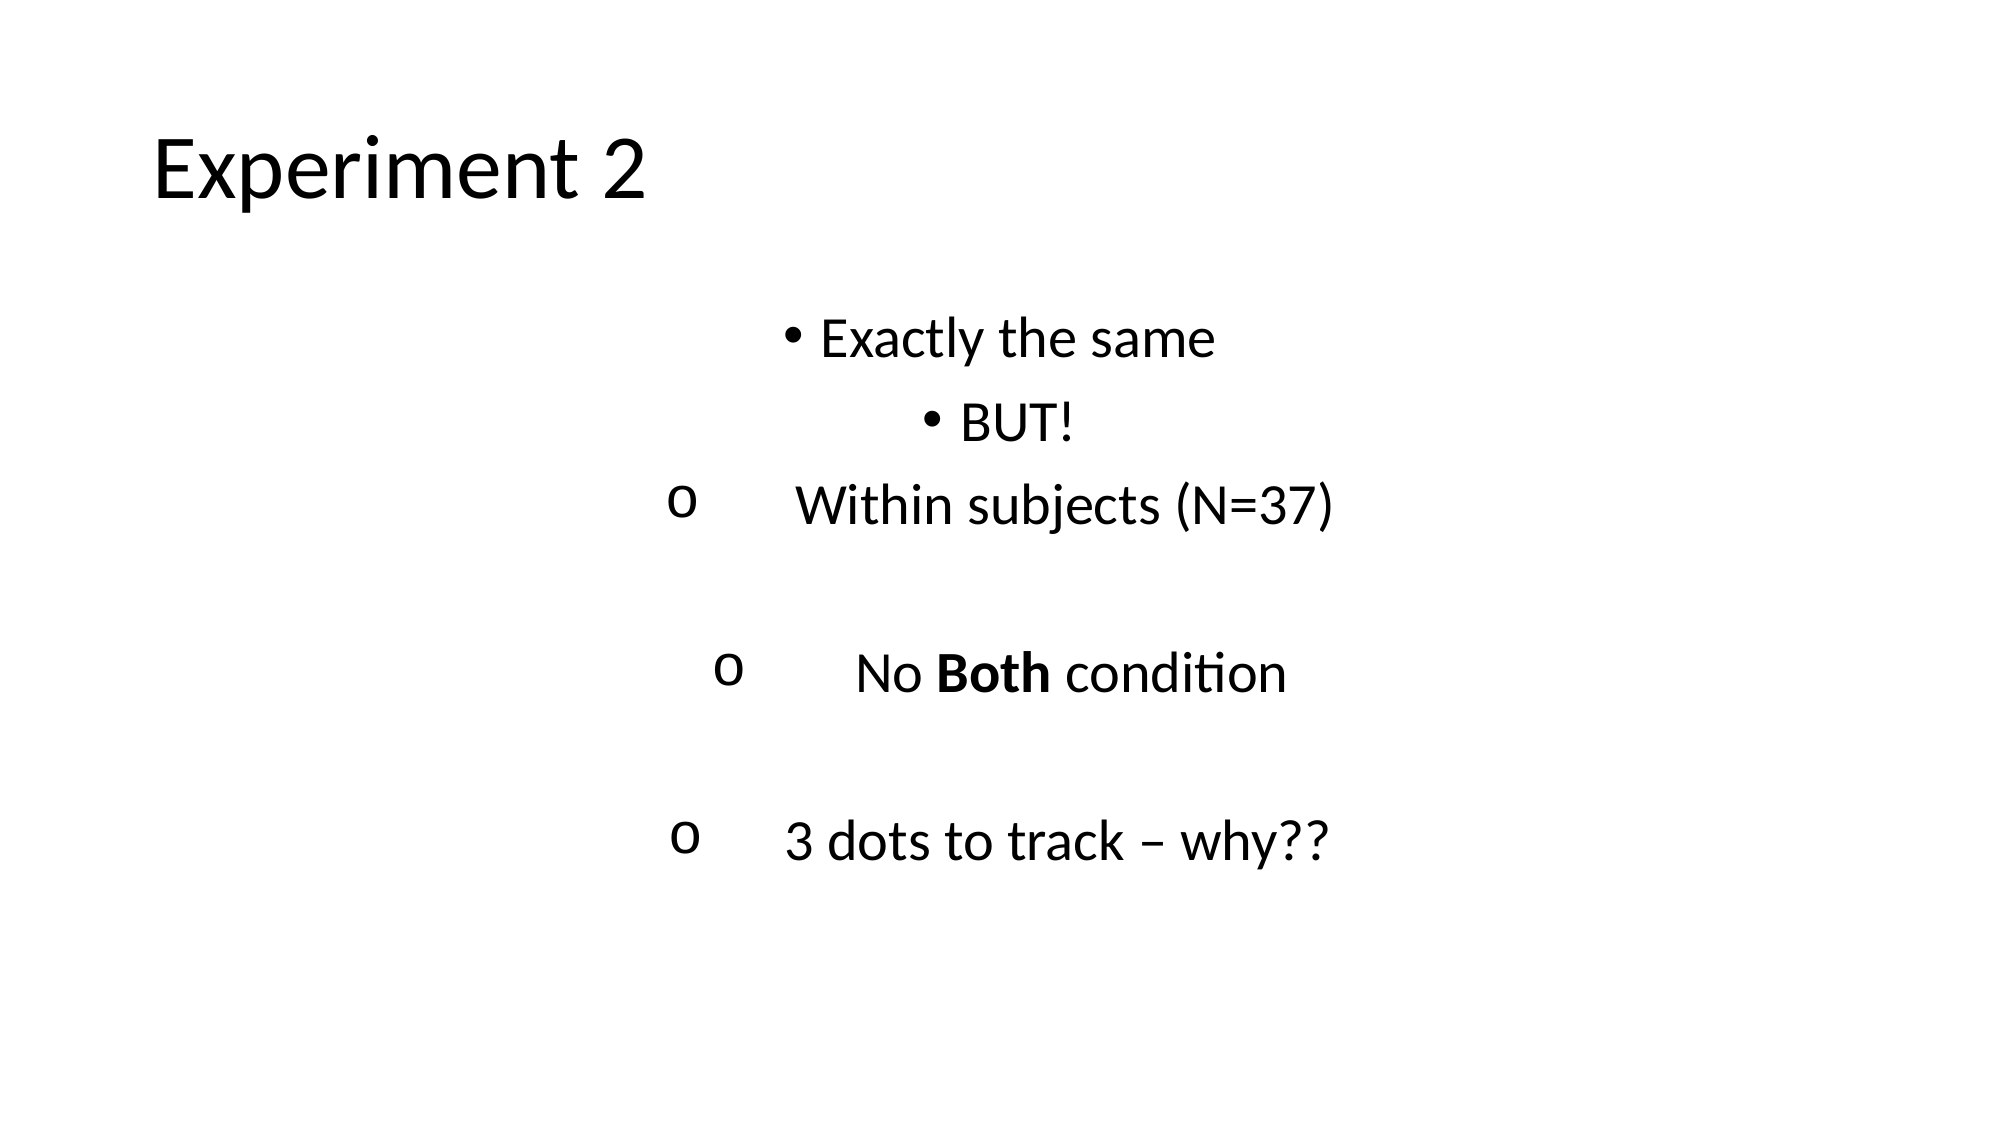

# Experiment 2
Exactly the same
BUT!
       Within subjects (N=37)

        No Both condition

      3 dots to track – why??